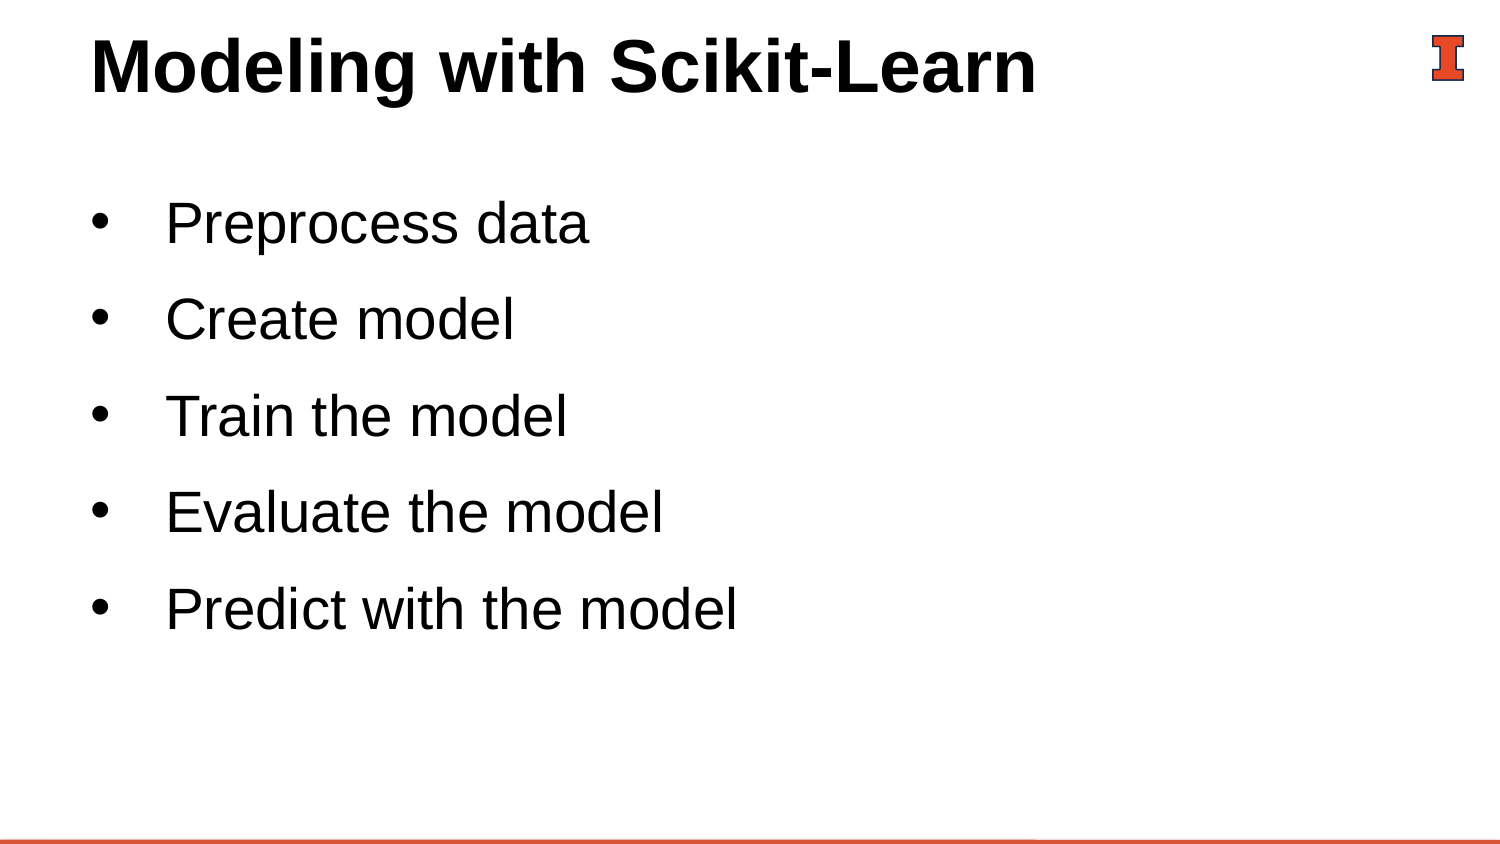

# Modeling with Scikit-Learn
Preprocess data
Create model
Train the model
Evaluate the model
Predict with the model